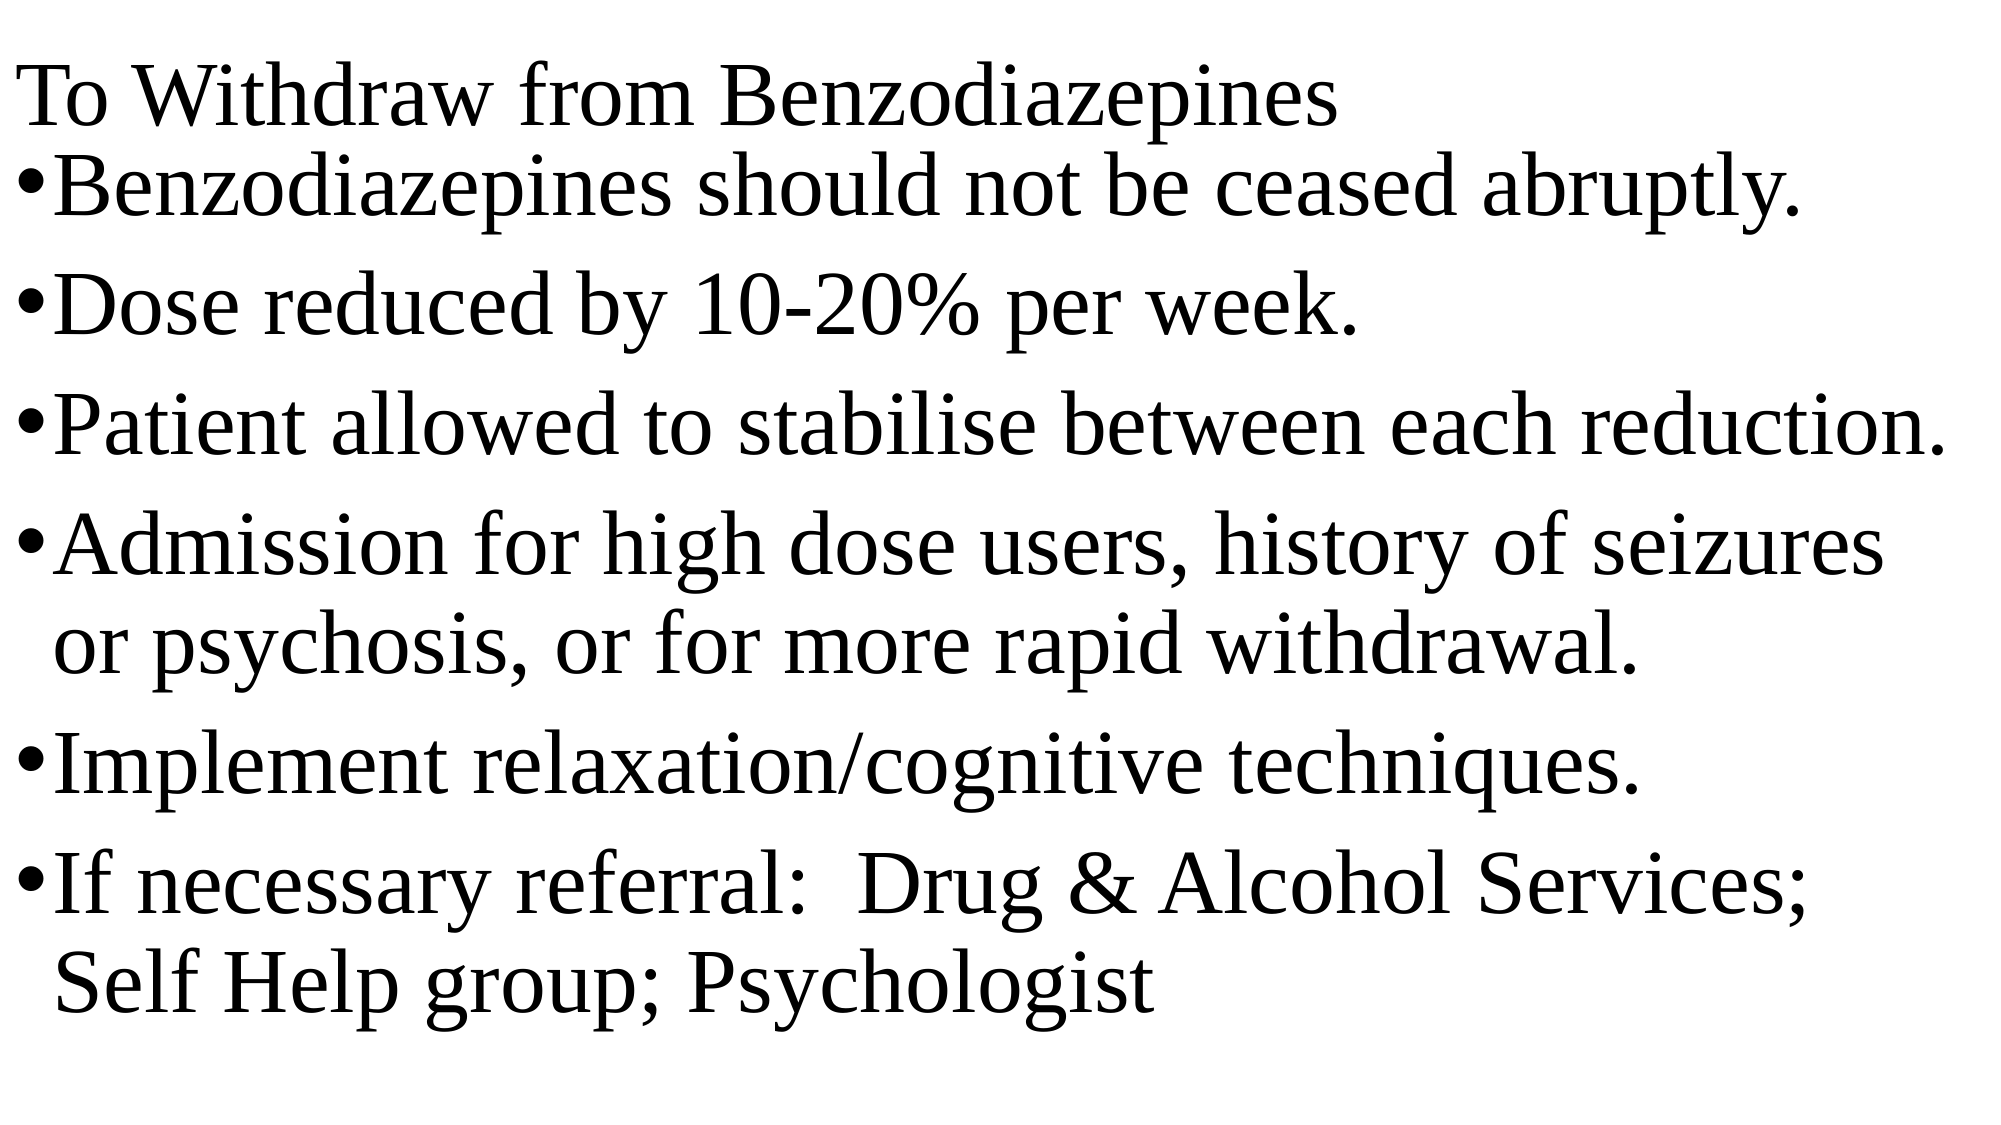

# To Withdraw from Benzodiazepines
Benzodiazepines should not be ceased abruptly.
Dose reduced by 10-20% per week.
Patient allowed to stabilise between each reduction.
Admission for high dose users, history of seizures or psychosis, or for more rapid withdrawal.
Implement relaxation/cognitive techniques.
If necessary referral:  Drug & Alcohol Services; Self Help group; Psychologist